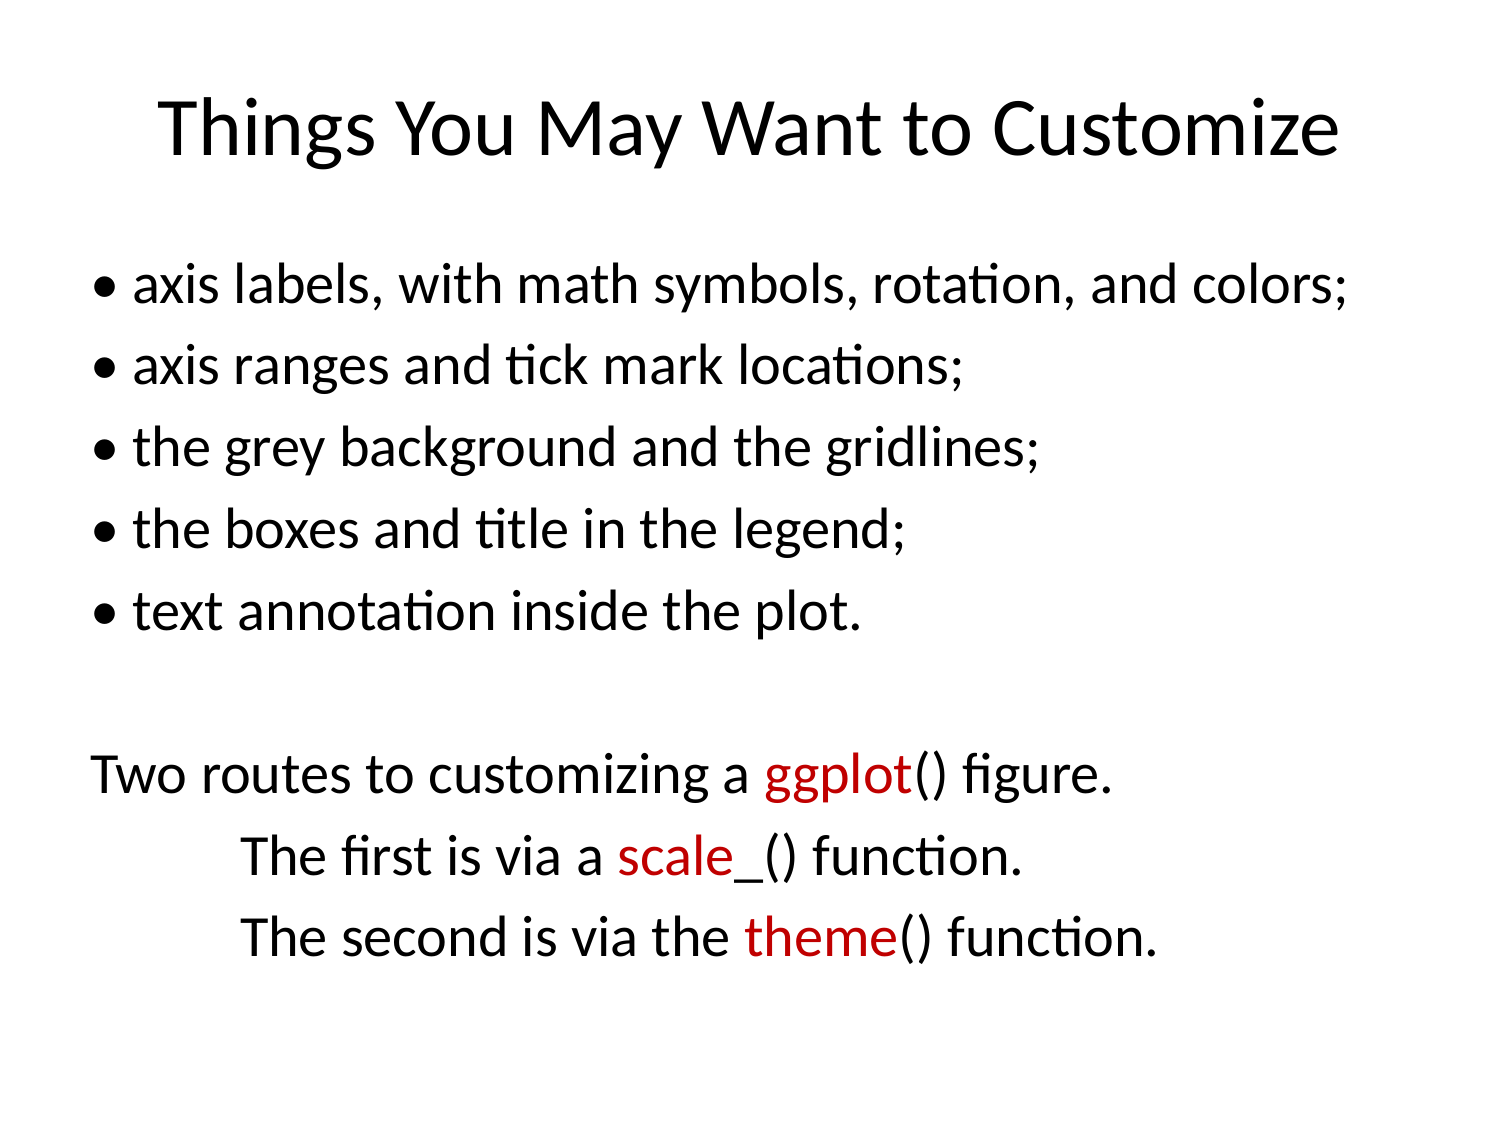

# Things You May Want to Customize
• axis labels, with math symbols, rotation, and colors;
• axis ranges and tick mark locations;
• the grey background and the gridlines;
• the boxes and title in the legend;
• text annotation inside the plot.

Two routes to customizing a ggplot() figure.
	The first is via a scale_() function.
	The second is via the theme() function.